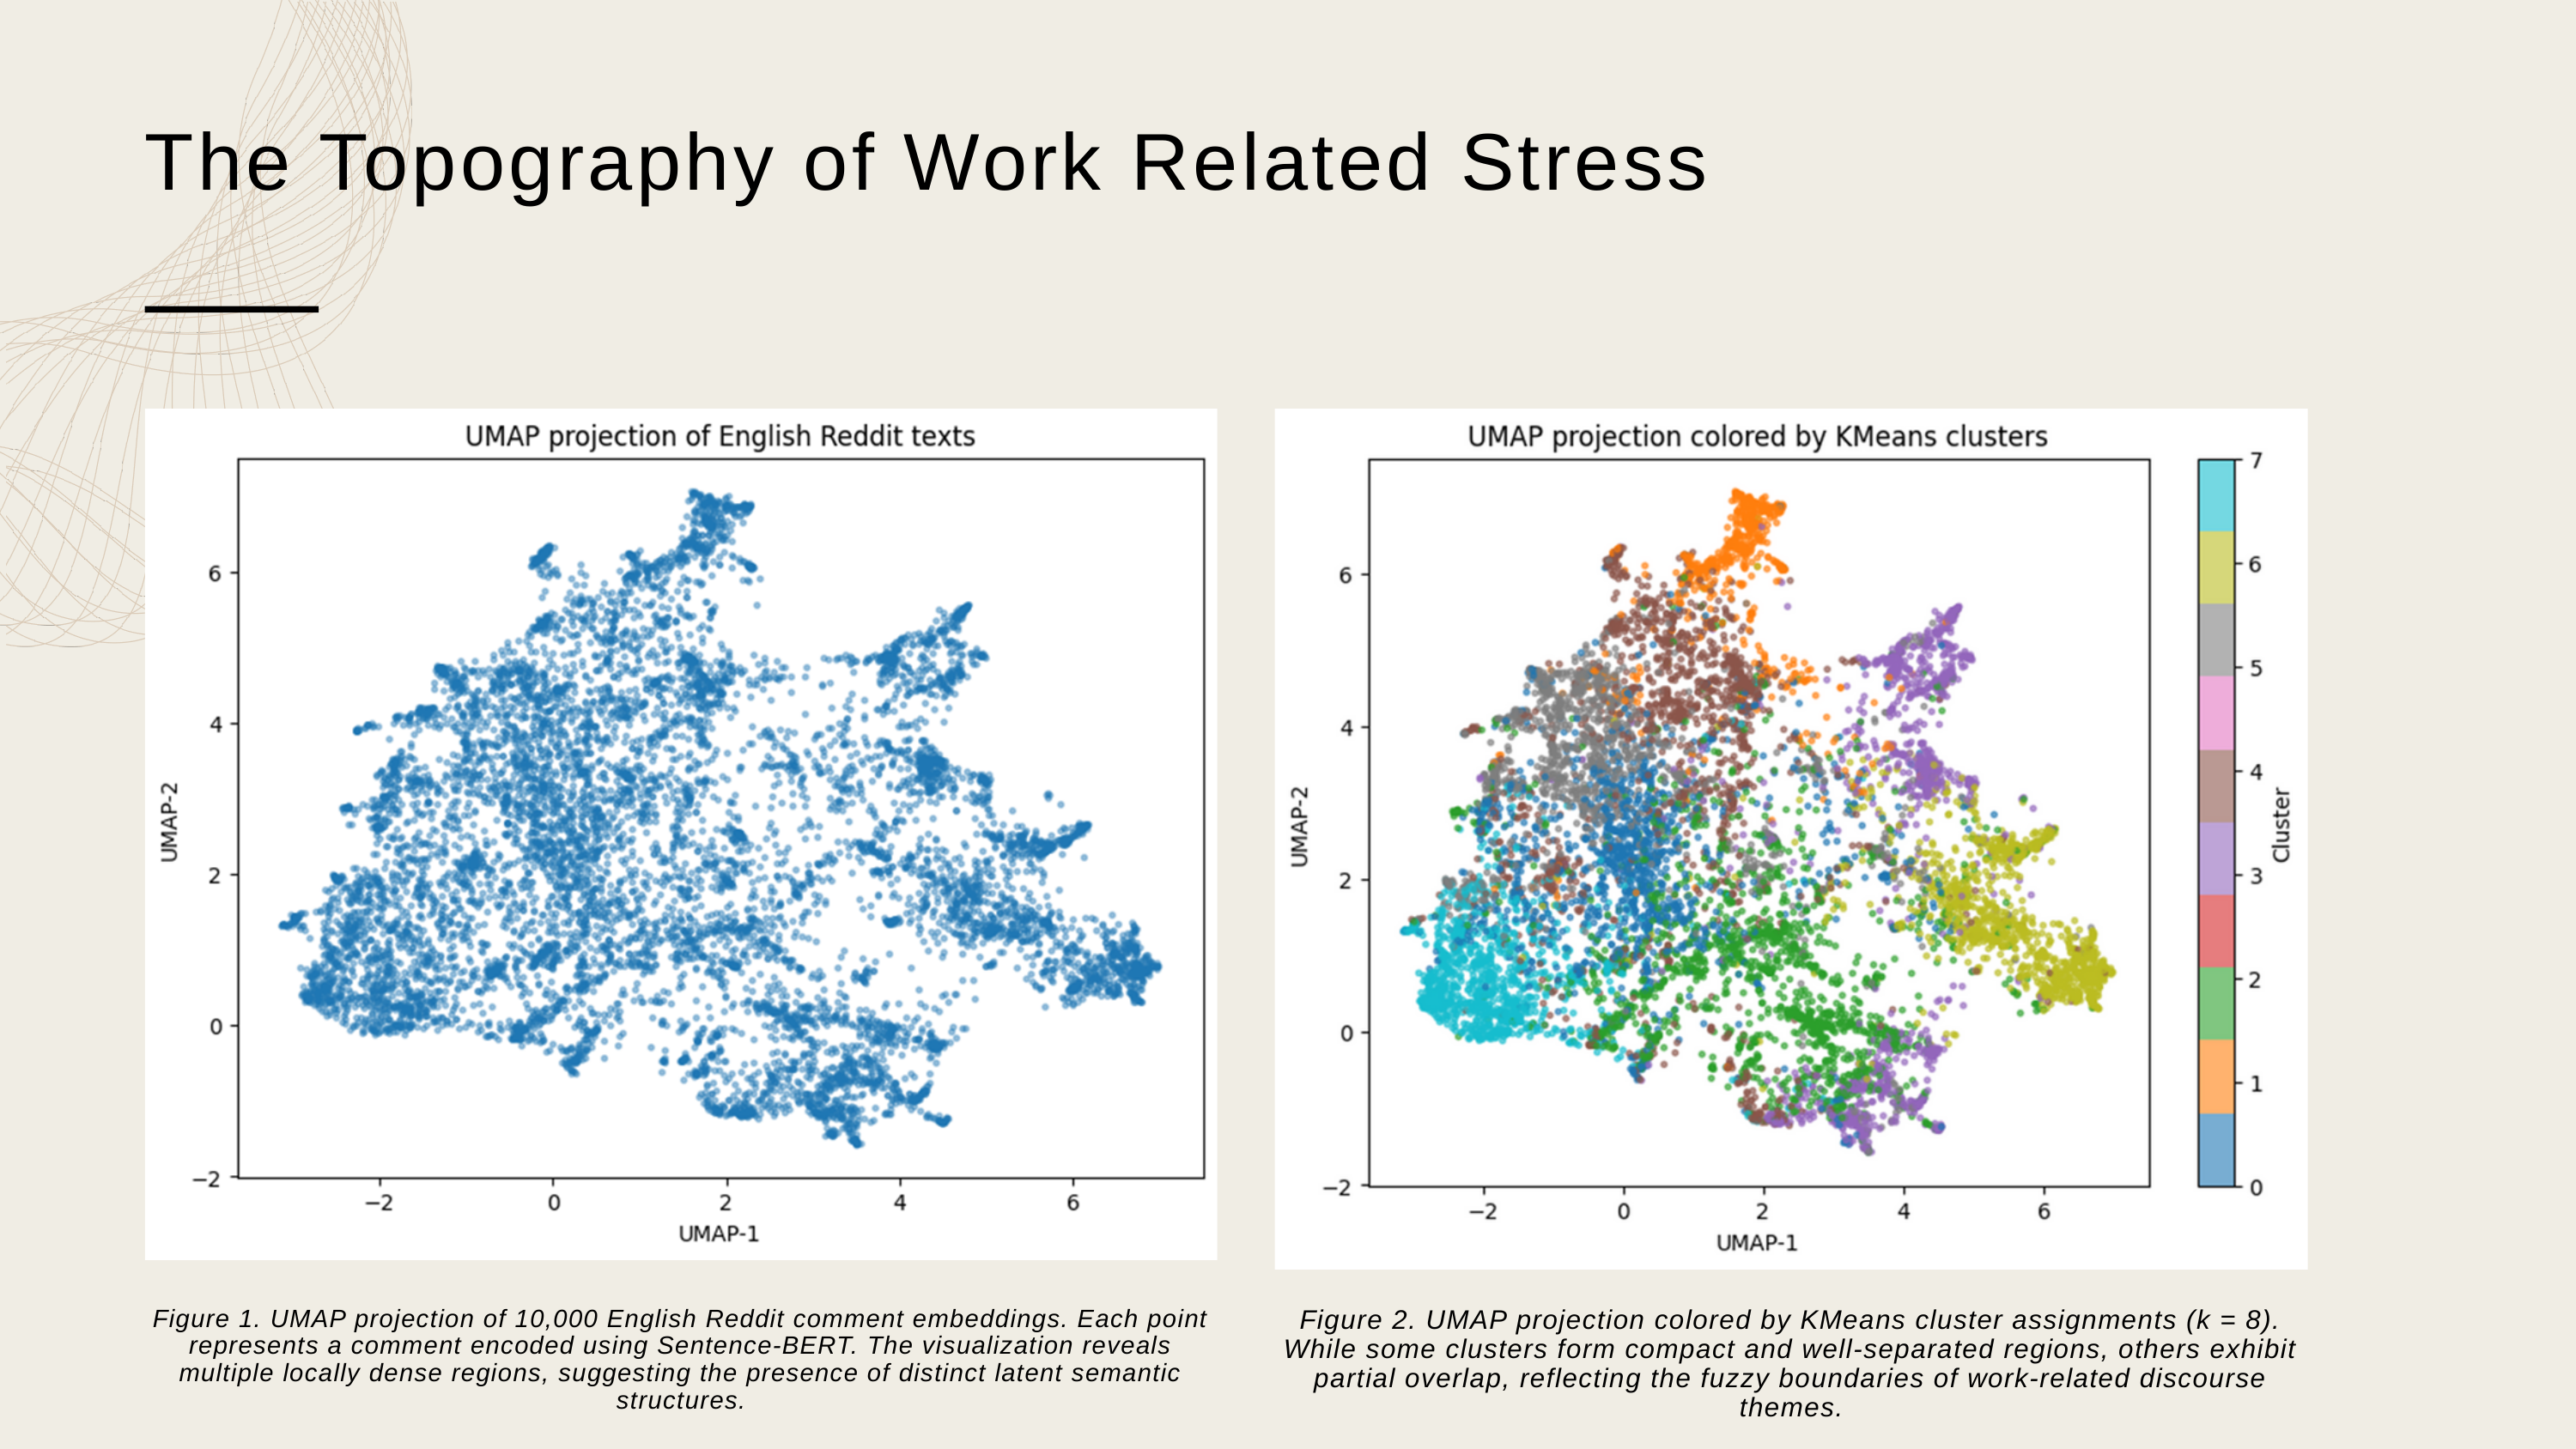

The Topography of Work Related Stress

Figure 1. UMAP projection of 10,000 English Reddit comment embeddings. Each point represents a comment encoded using Sentence-BERT. The visualization reveals multiple locally dense regions, suggesting the presence of distinct latent semantic structures.
Figure 2. UMAP projection colored by KMeans cluster assignments (k = 8). While some clusters form compact and well-separated regions, others exhibit partial overlap, reflecting the fuzzy boundaries of work-related discourse themes.